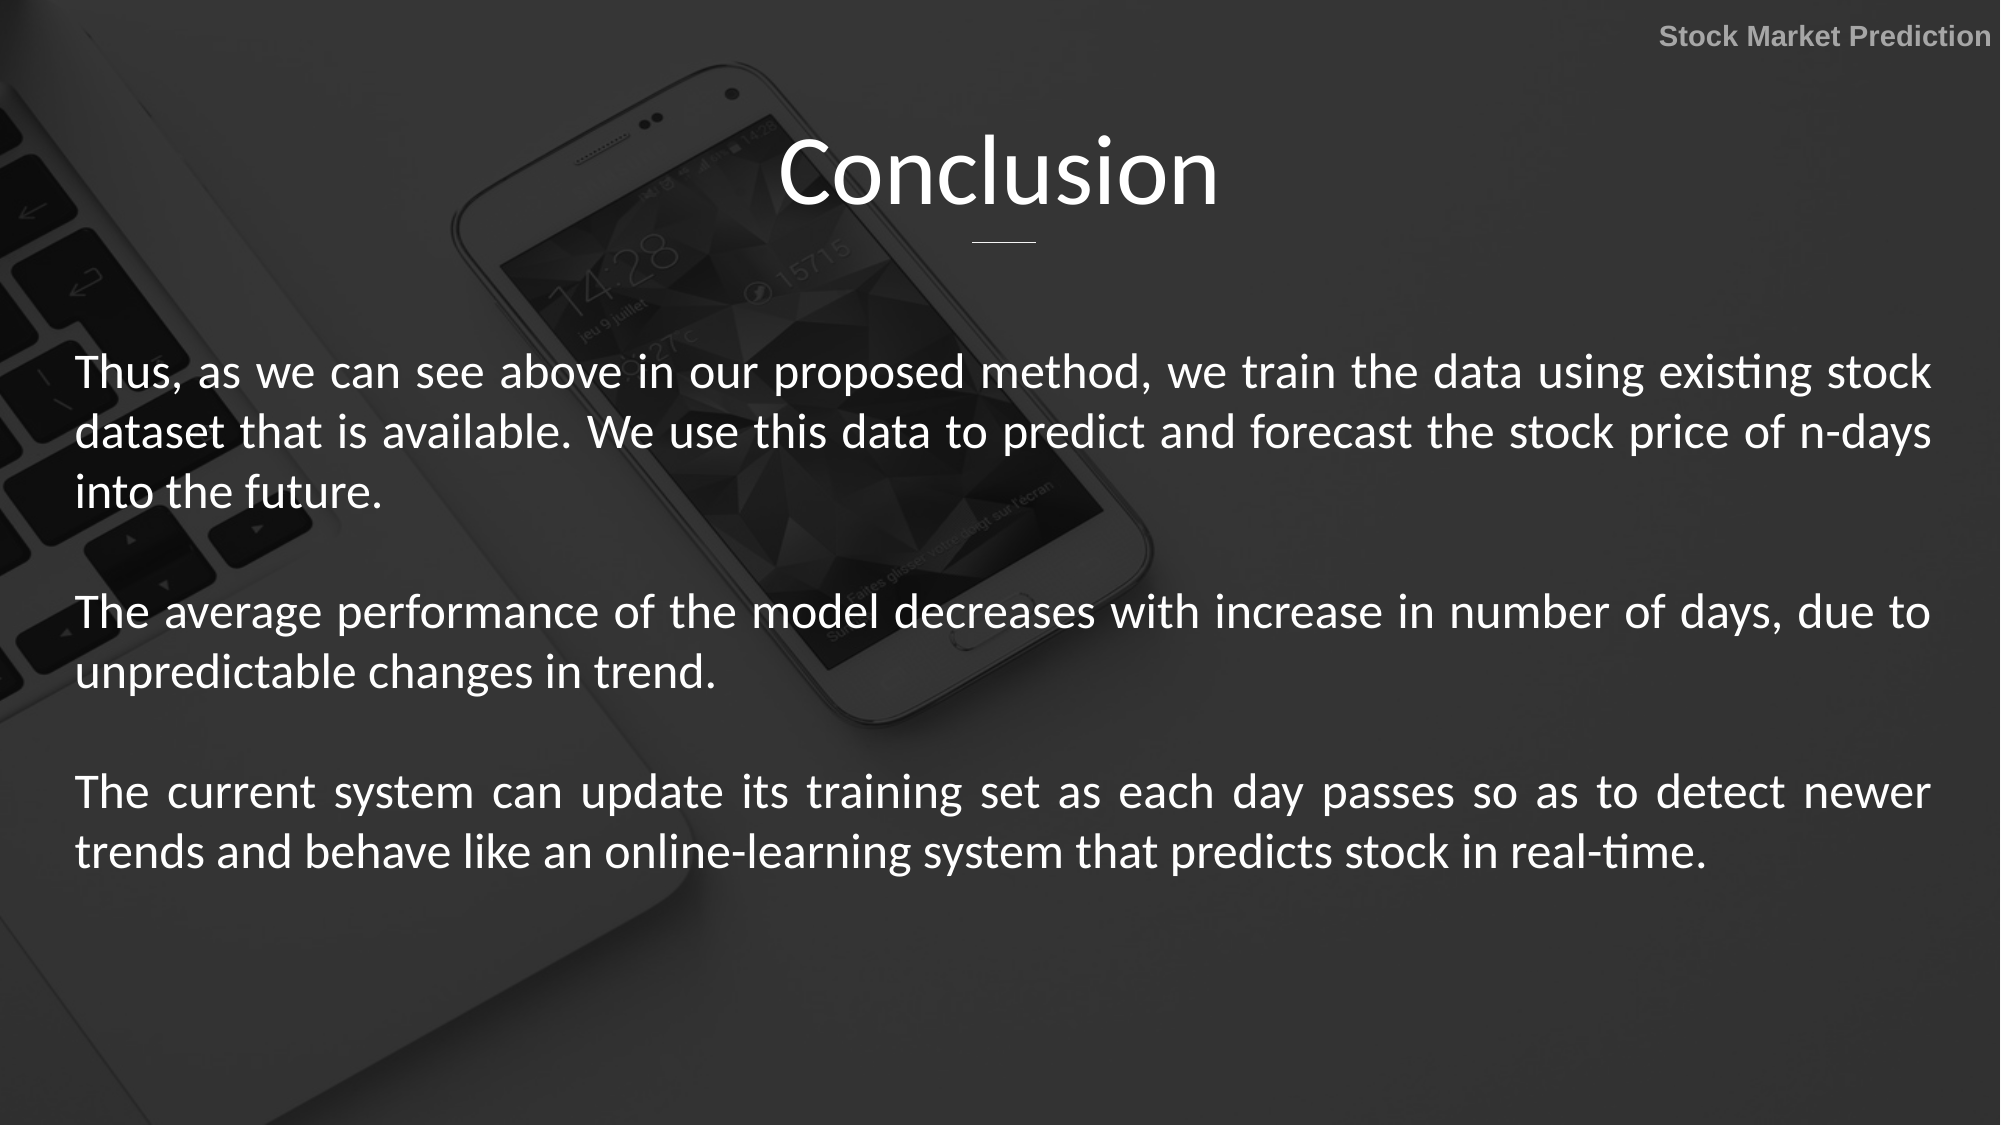

Stock Market Prediction
Conclusion
Thus, as we can see above in our proposed method, we train the data using existing stock dataset that is available. We use this data to predict and forecast the stock price of n-days into the future.

The average performance of the model decreases with increase in number of days, due to unpredictable changes in trend.

The current system can update its training set as each day passes so as to detect newer trends and behave like an online-learning system that predicts stock in real-time.